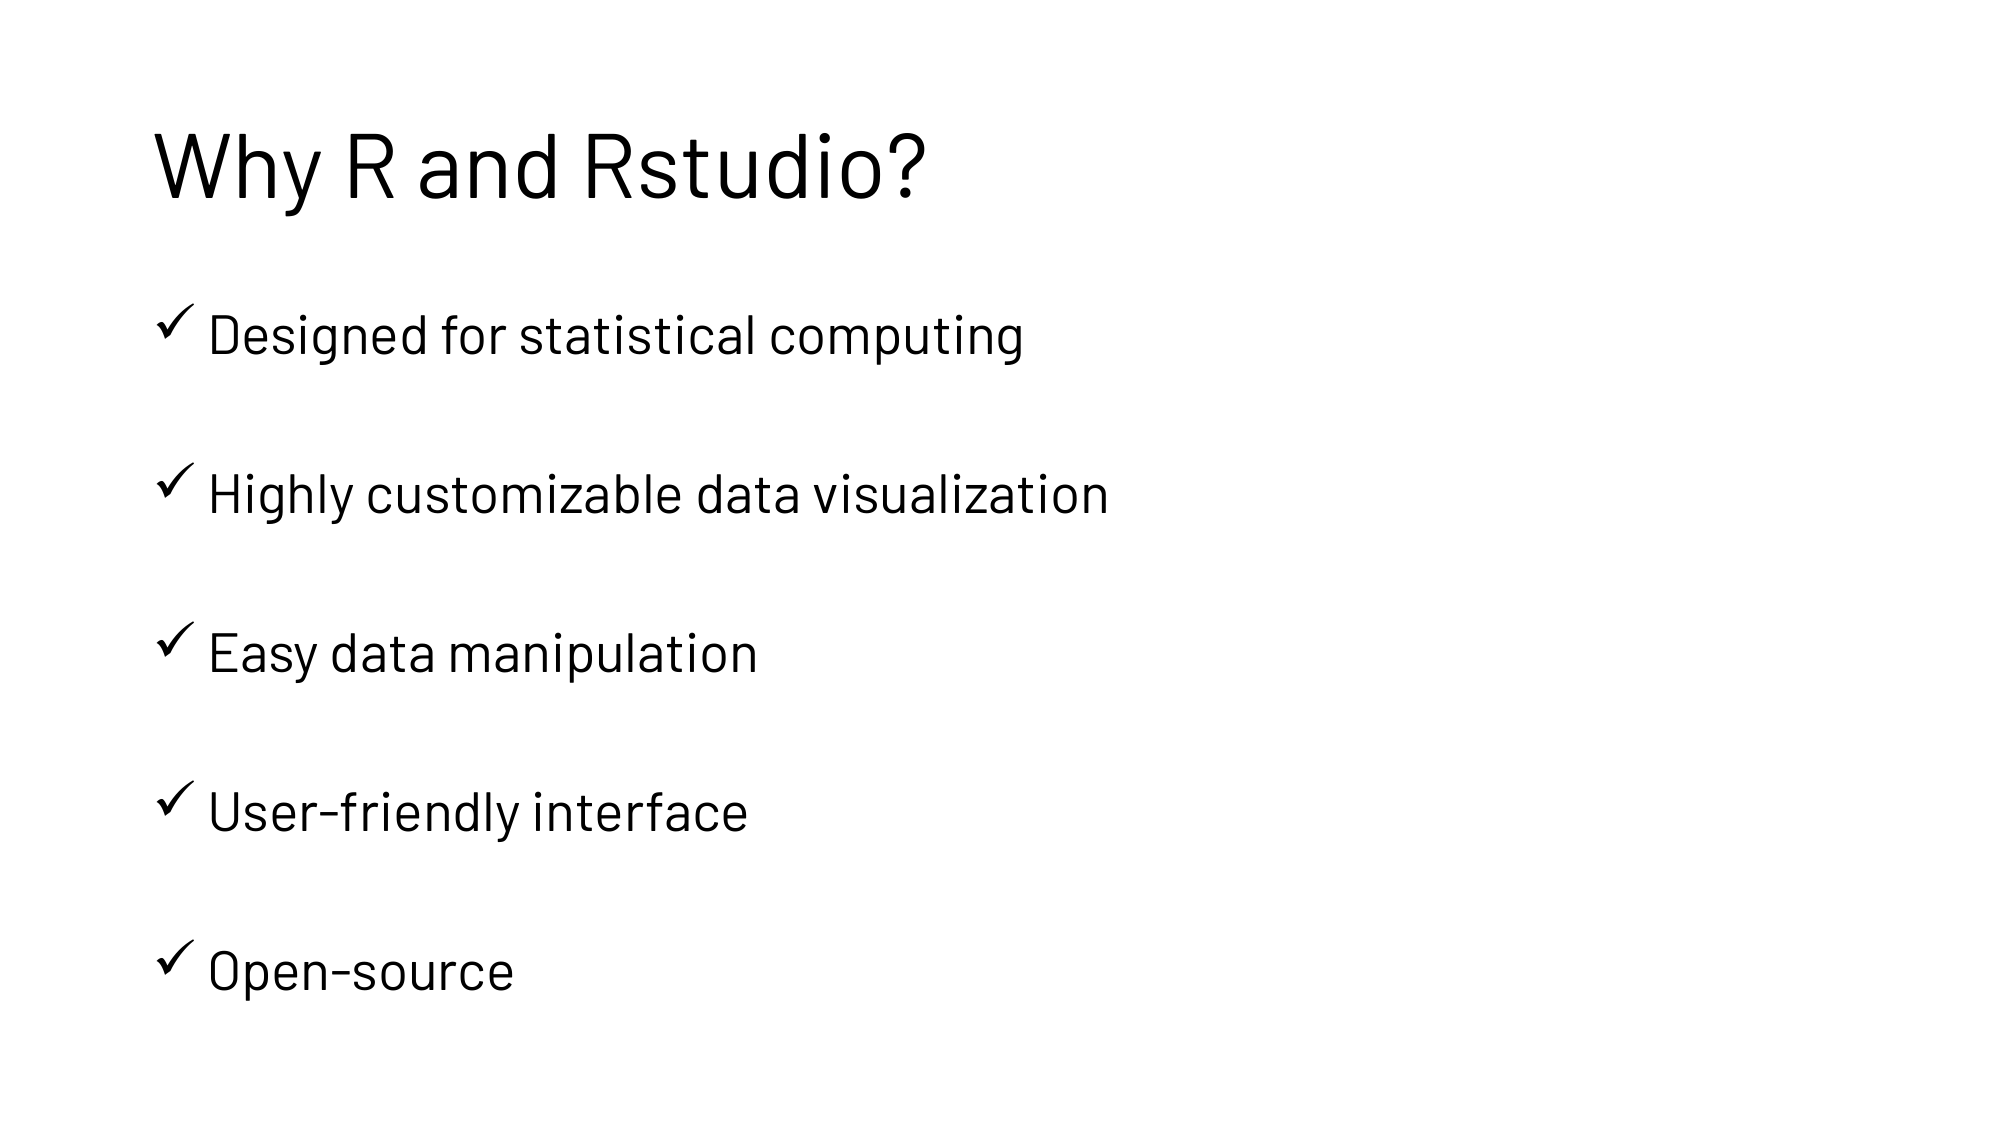

# Why R and Rstudio?
 Designed for statistical computing

 Highly customizable data visualization

 Easy data manipulation

 User-friendly interface

 Open-source